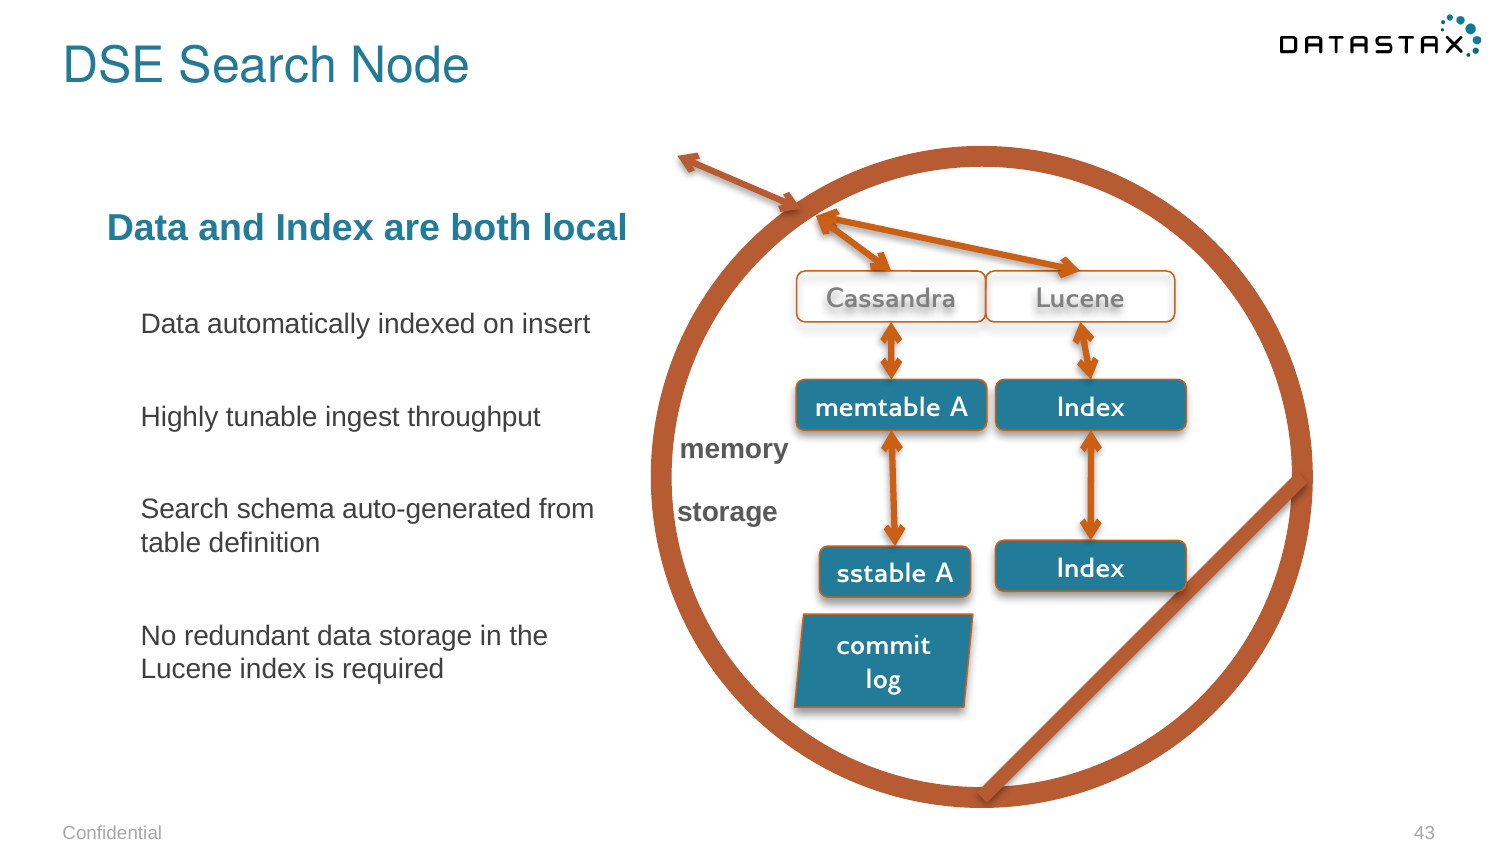

# DSE Search Node

Data and Index are both local
Lucene
Cassandra
Data automatically indexed on insert

Highly tunable ingest throughput

Search schema auto-generated from table definition

No redundant data storage in the Lucene index is required
Index
memtable A
memory
storage
Index
sstable A
commit log
Confidential
43